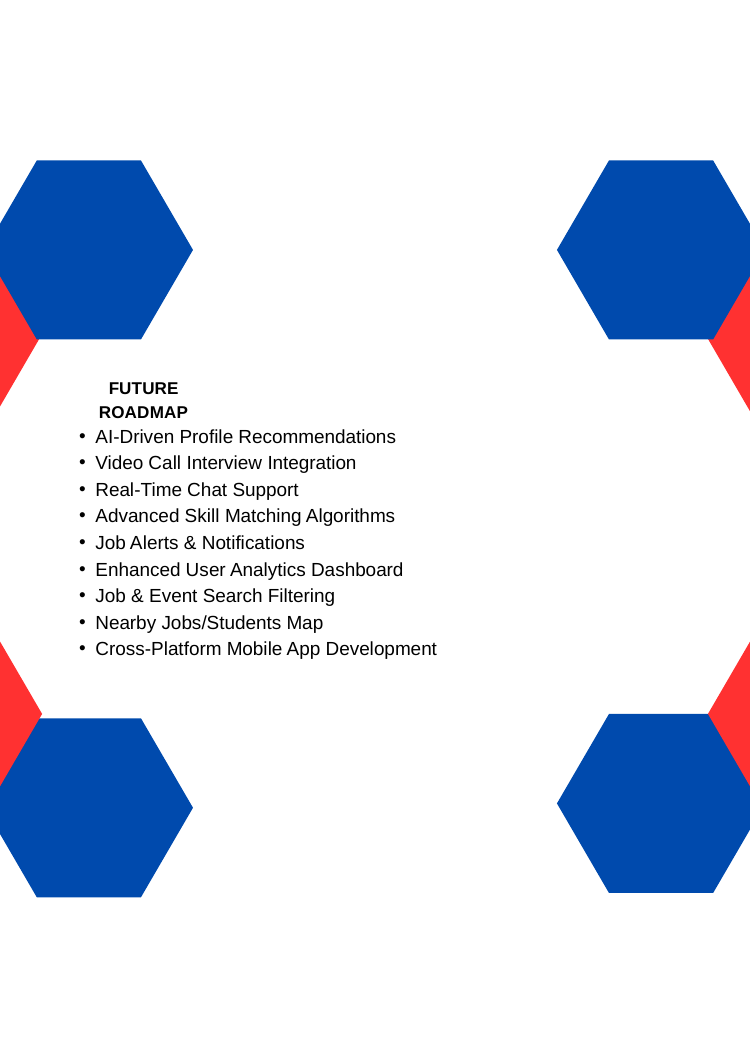

FUTURE ROADMAP
AI-Driven Profile Recommendations
Video Call Interview Integration
Real-Time Chat Support
Advanced Skill Matching Algorithms
Job Alerts & Notifications
Enhanced User Analytics Dashboard
Job & Event Search Filtering
Nearby Jobs/Students Map
Cross-Platform Mobile App Development